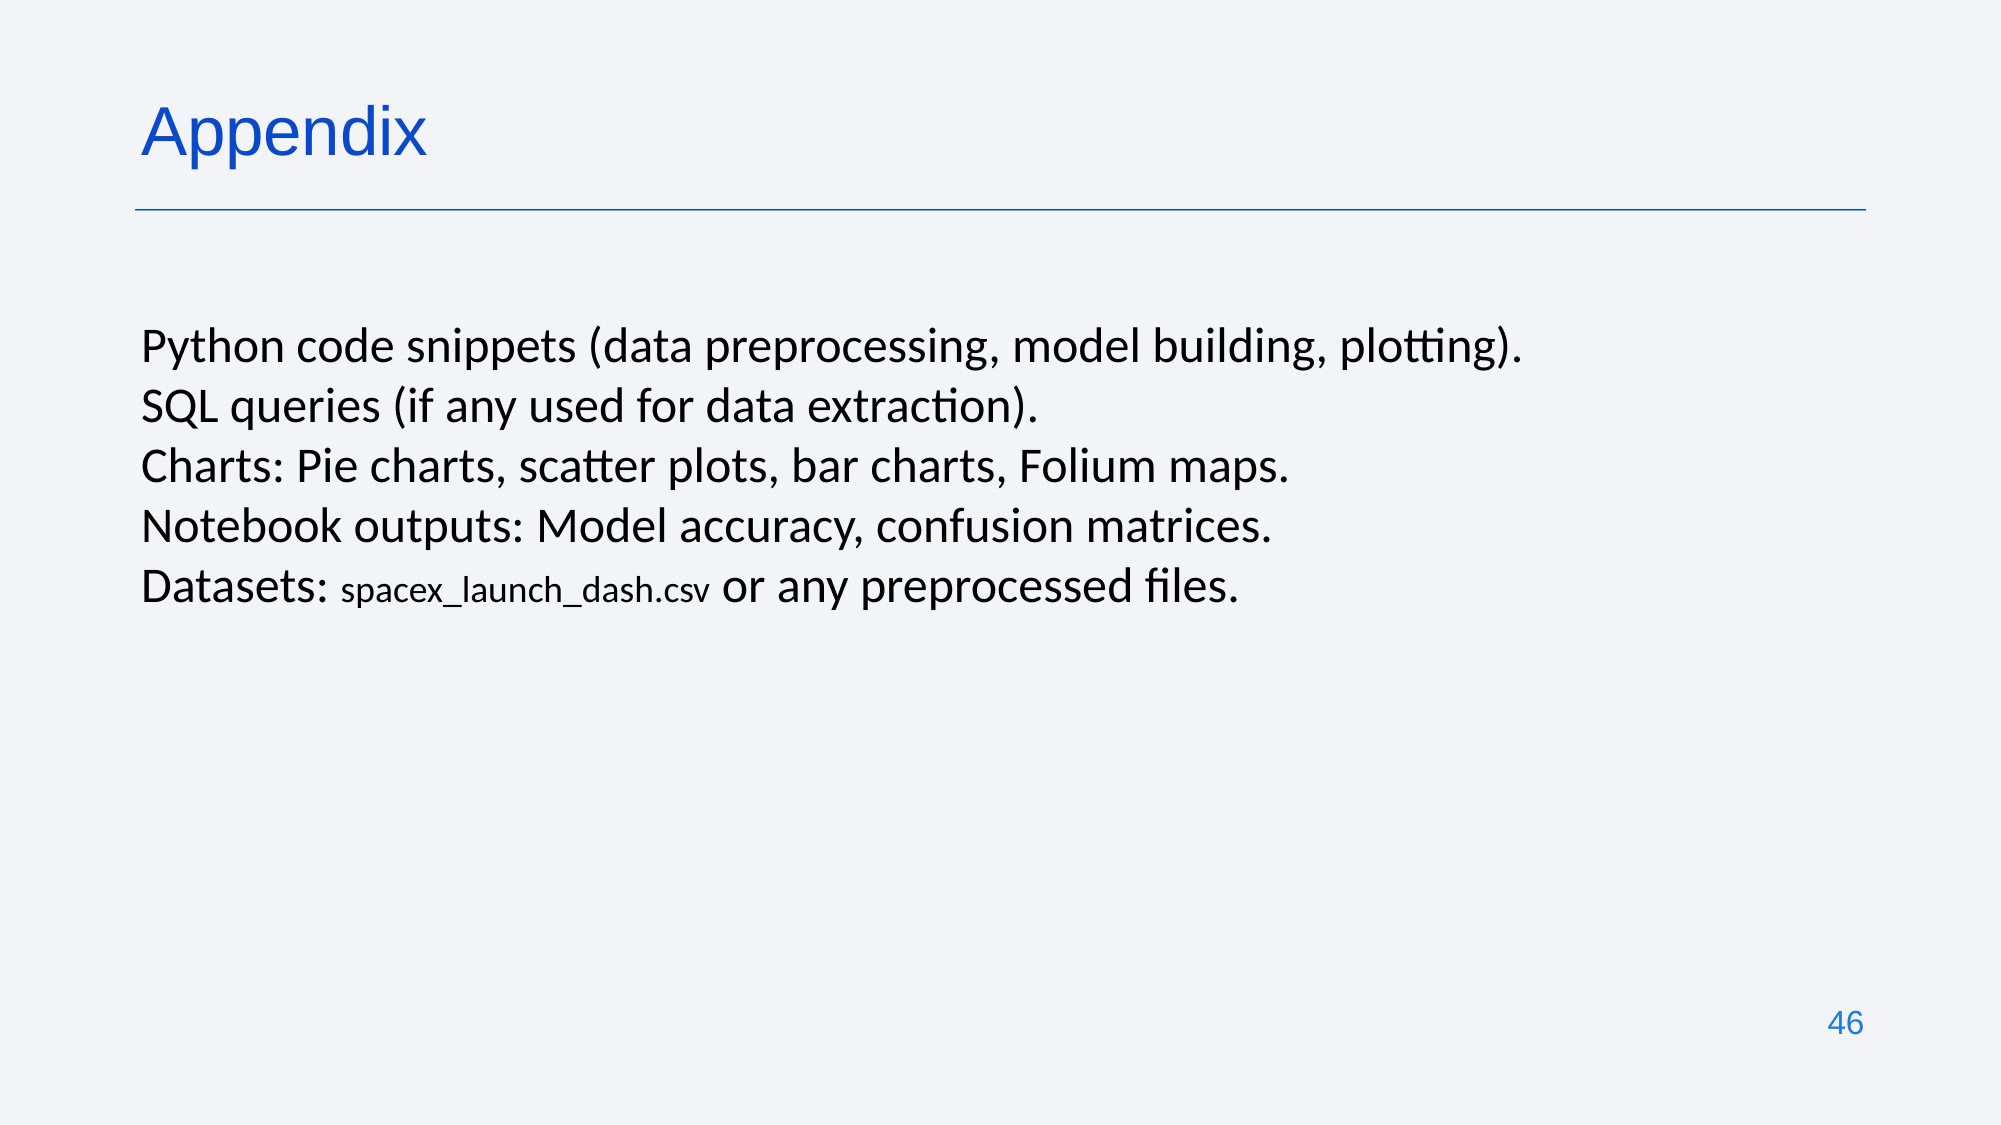

Appendix
Python code snippets (data preprocessing, model building, plotting).
SQL queries (if any used for data extraction).
Charts: Pie charts, scatter plots, bar charts, Folium maps.
Notebook outputs: Model accuracy, confusion matrices.
Datasets: spacex_launch_dash.csv or any preprocessed files.
46